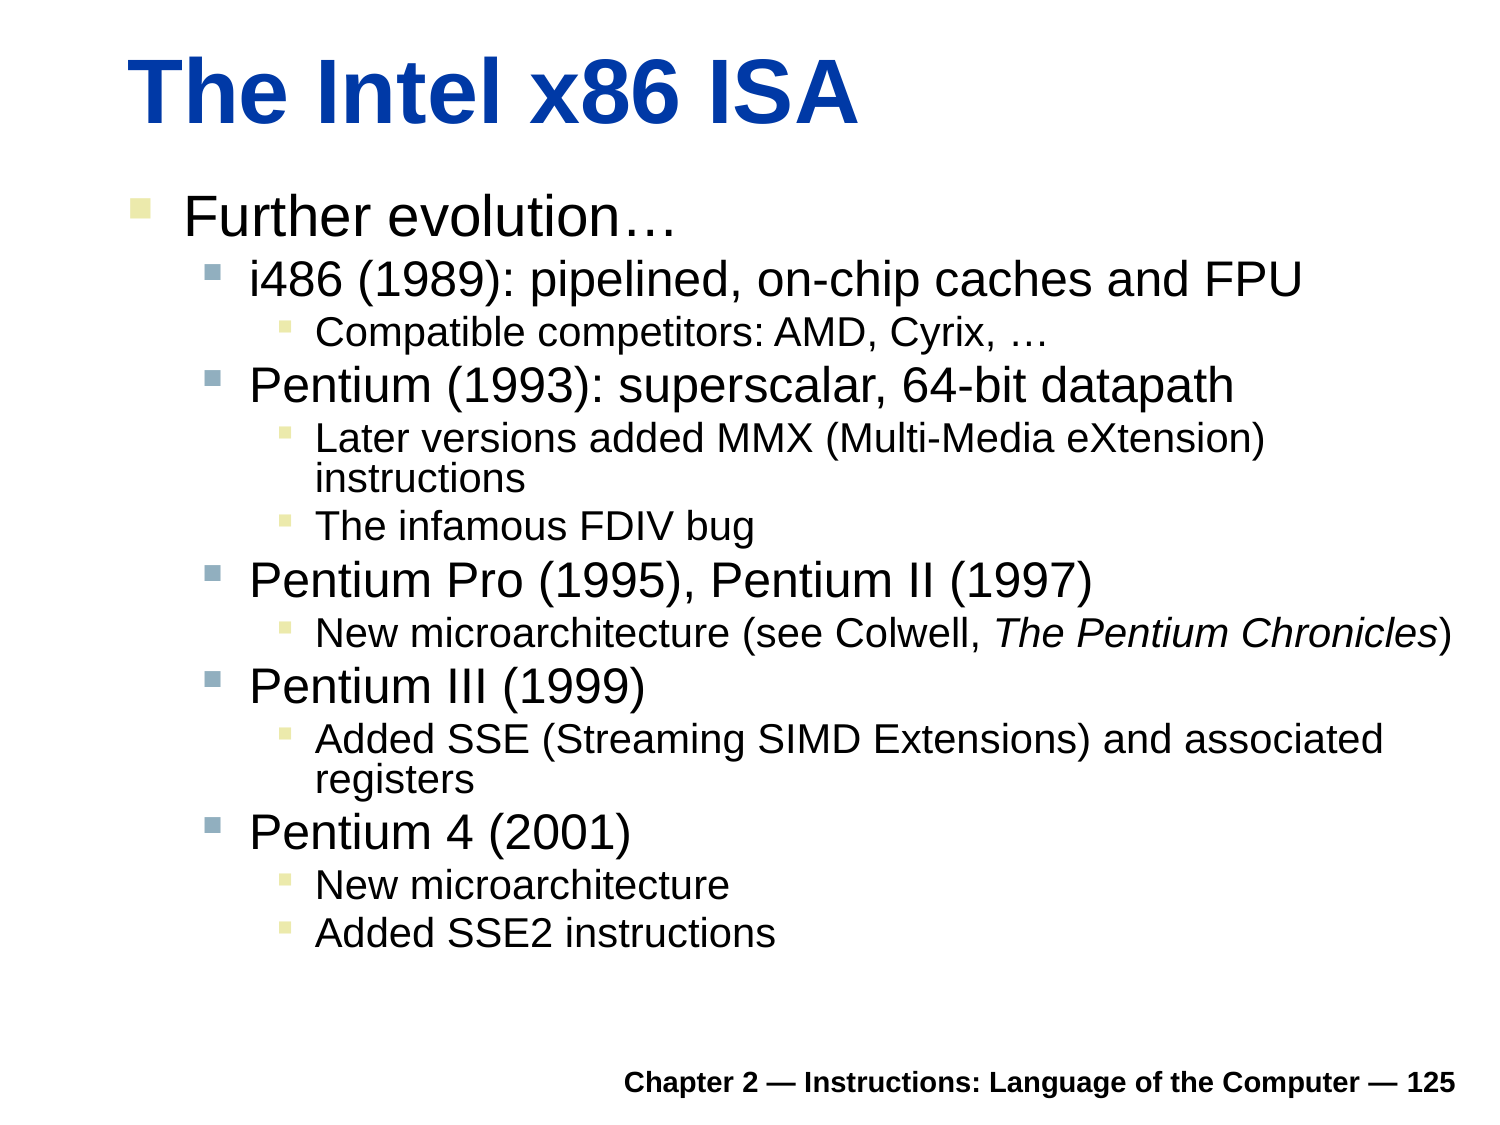

# The Intel x86 ISA
Further evolution…
i486 (1989): pipelined, on-chip caches and FPU
Compatible competitors: AMD, Cyrix, …
Pentium (1993): superscalar, 64-bit datapath
Later versions added MMX (Multi-Media eXtension) instructions
The infamous FDIV bug
Pentium Pro (1995), Pentium II (1997)
New microarchitecture (see Colwell, The Pentium Chronicles)
Pentium III (1999)
Added SSE (Streaming SIMD Extensions) and associated registers
Pentium 4 (2001)
New microarchitecture
Added SSE2 instructions
Chapter 2 — Instructions: Language of the Computer — 125